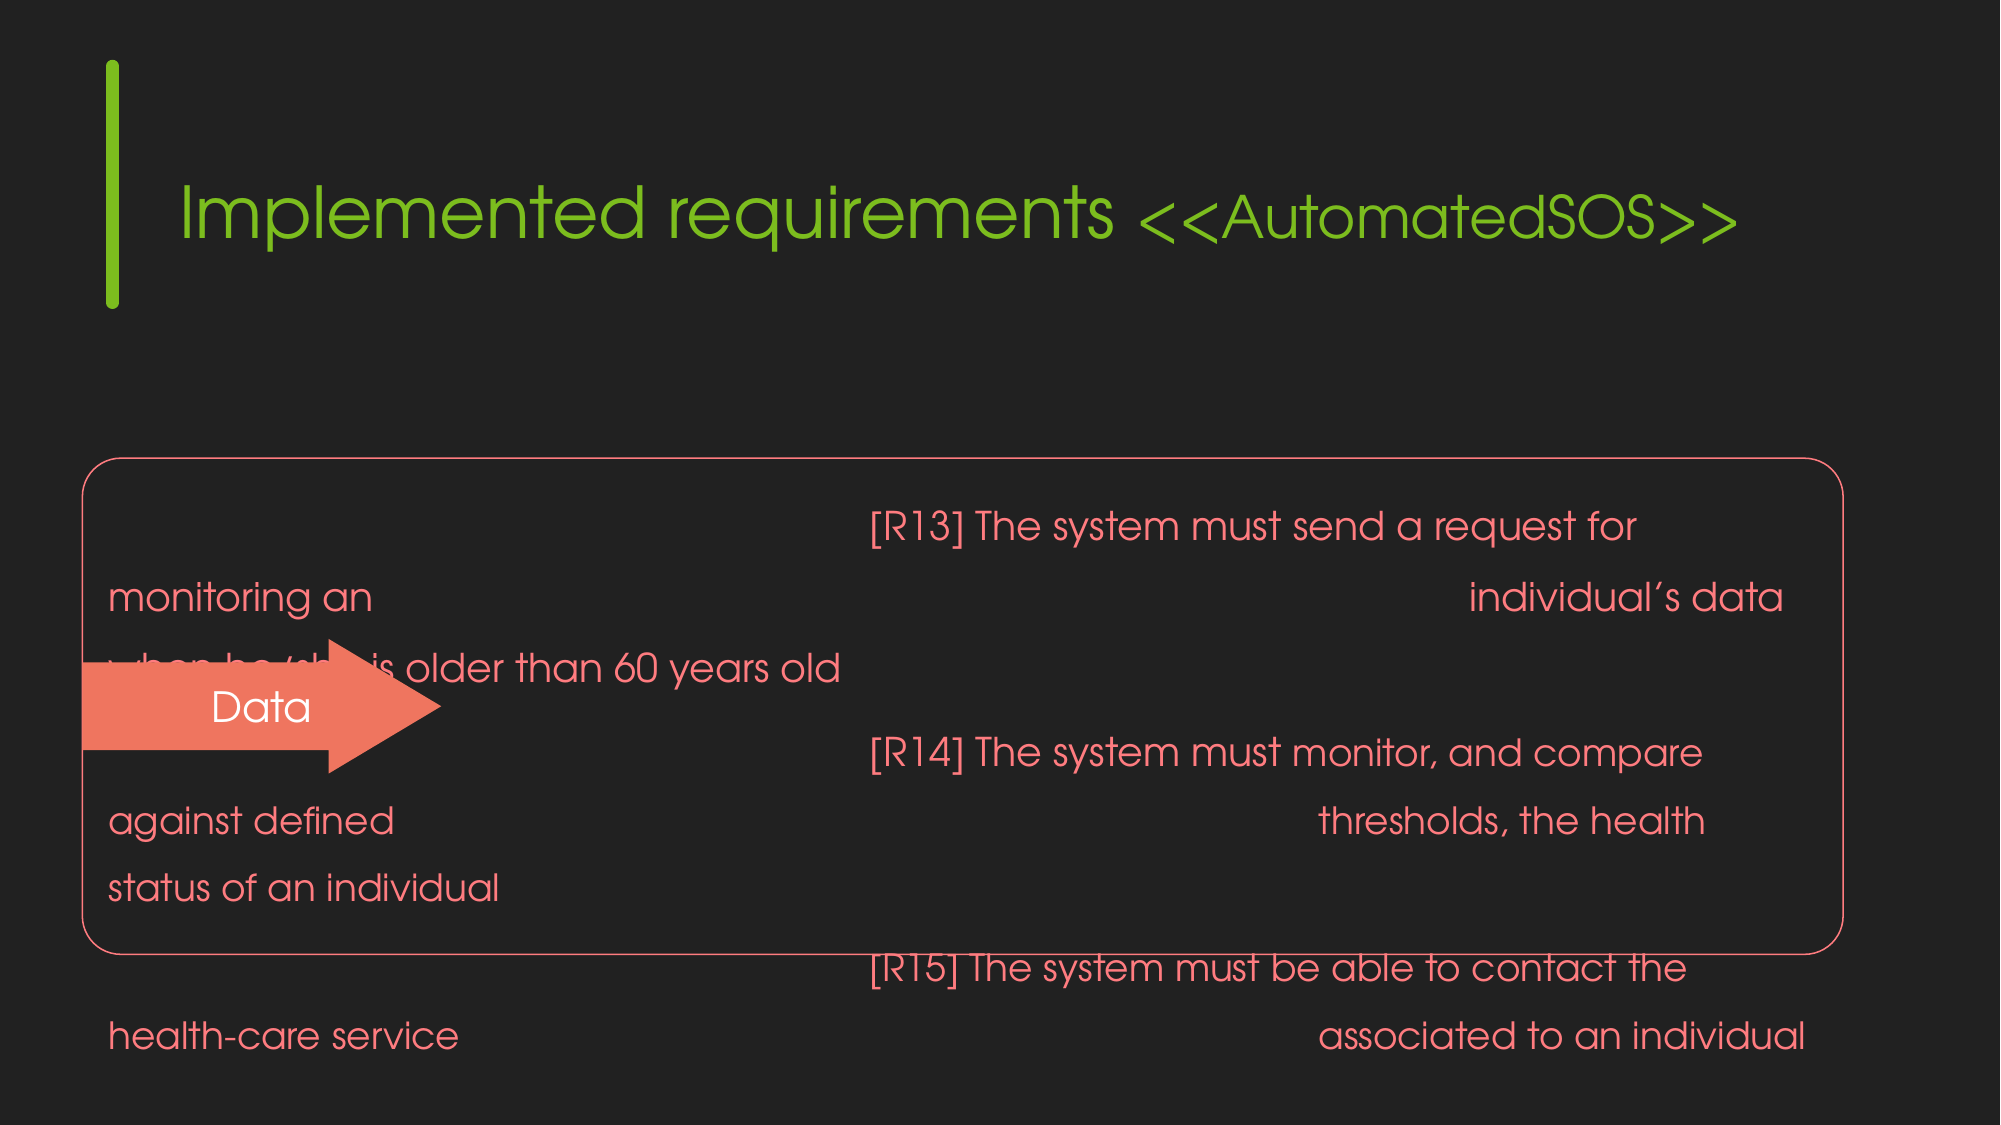

Implemented requirements <<AutomatedSOS>>
					 [R13] The system must send a request for monitoring an 							 	 individual’s data when he/she is older than 60 years old
					 [R14] The system must monitor, and compare against defined 							 thresholds, the health status of an individual
				 	 [R15] The system must be able to contact the health-care service 						 associated to an individual

Data